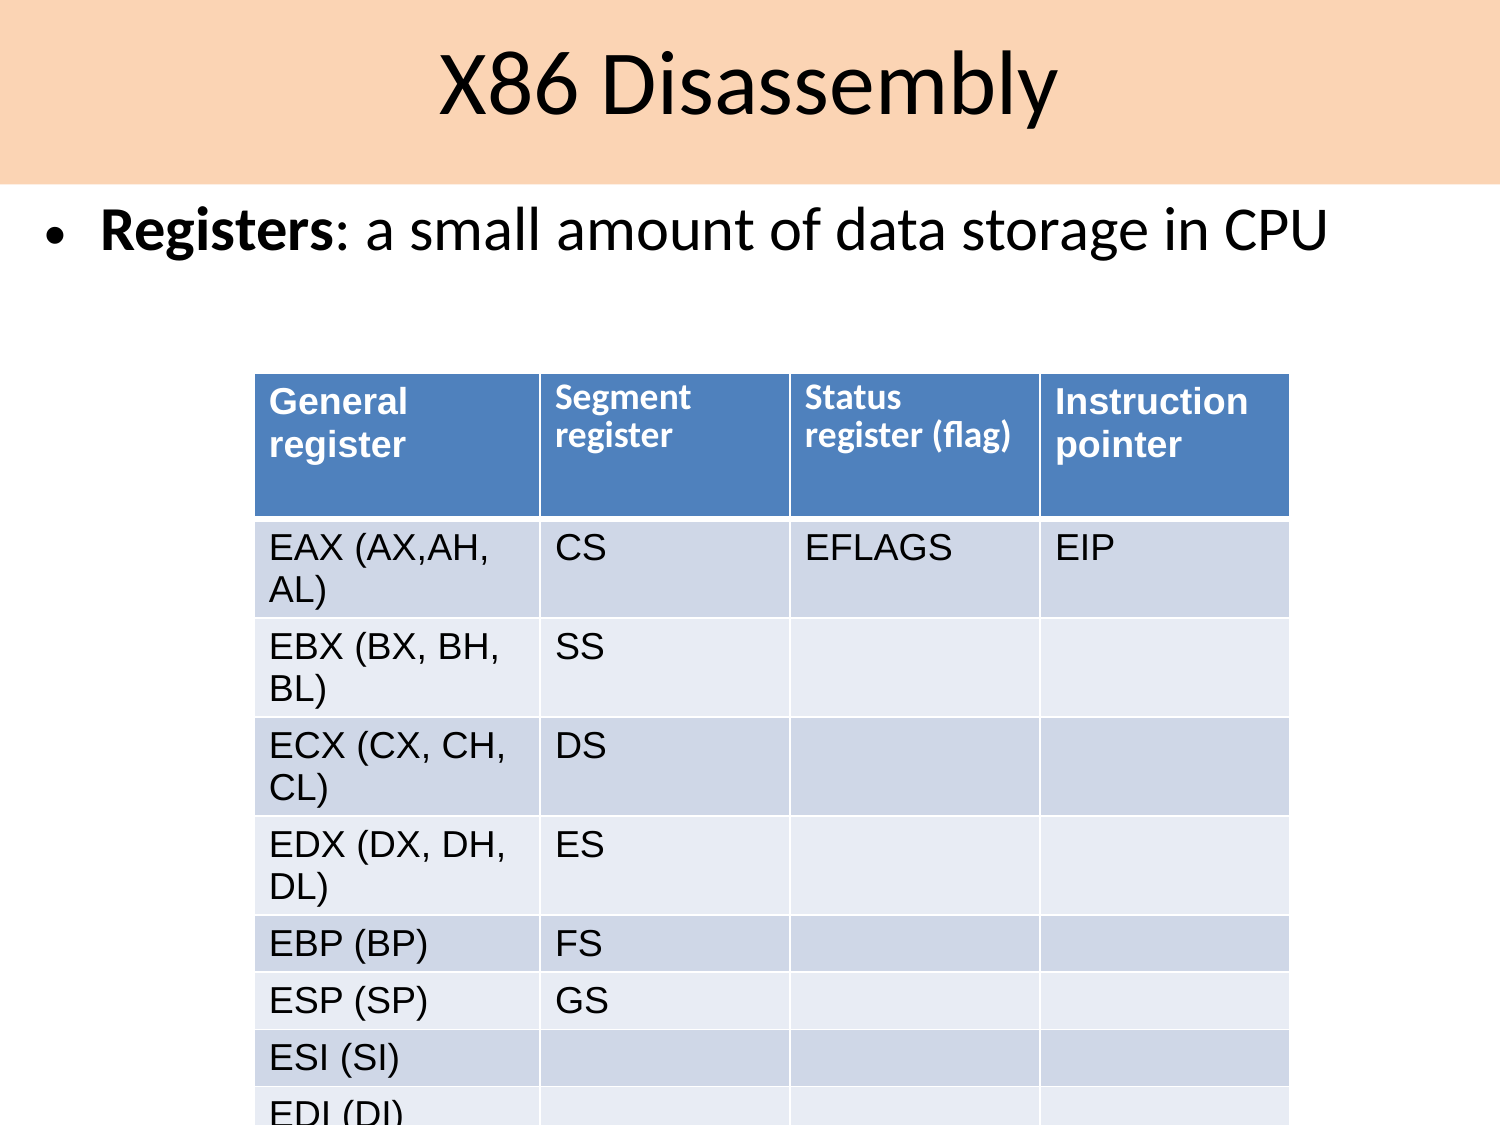

X86 Disassembly
Registers: a small amount of data storage in CPU

| General register | Segment register | Status register (flag) | Instruction pointer |
| --- | --- | --- | --- |
| EAX (AX,AH, AL) | CS | EFLAGS | EIP |
| EBX (BX, BH, BL) | SS |  |  |
| ECX (CX, CH, CL) | DS |  |  |
| EDX (DX, DH, DL) | ES |  |  |
| EBP (BP) | FS |  |  |
| ESP (SP) | GS |  |  |
| ESI (SI) |  |  |  |
| EDI (DI) |  |  |  |